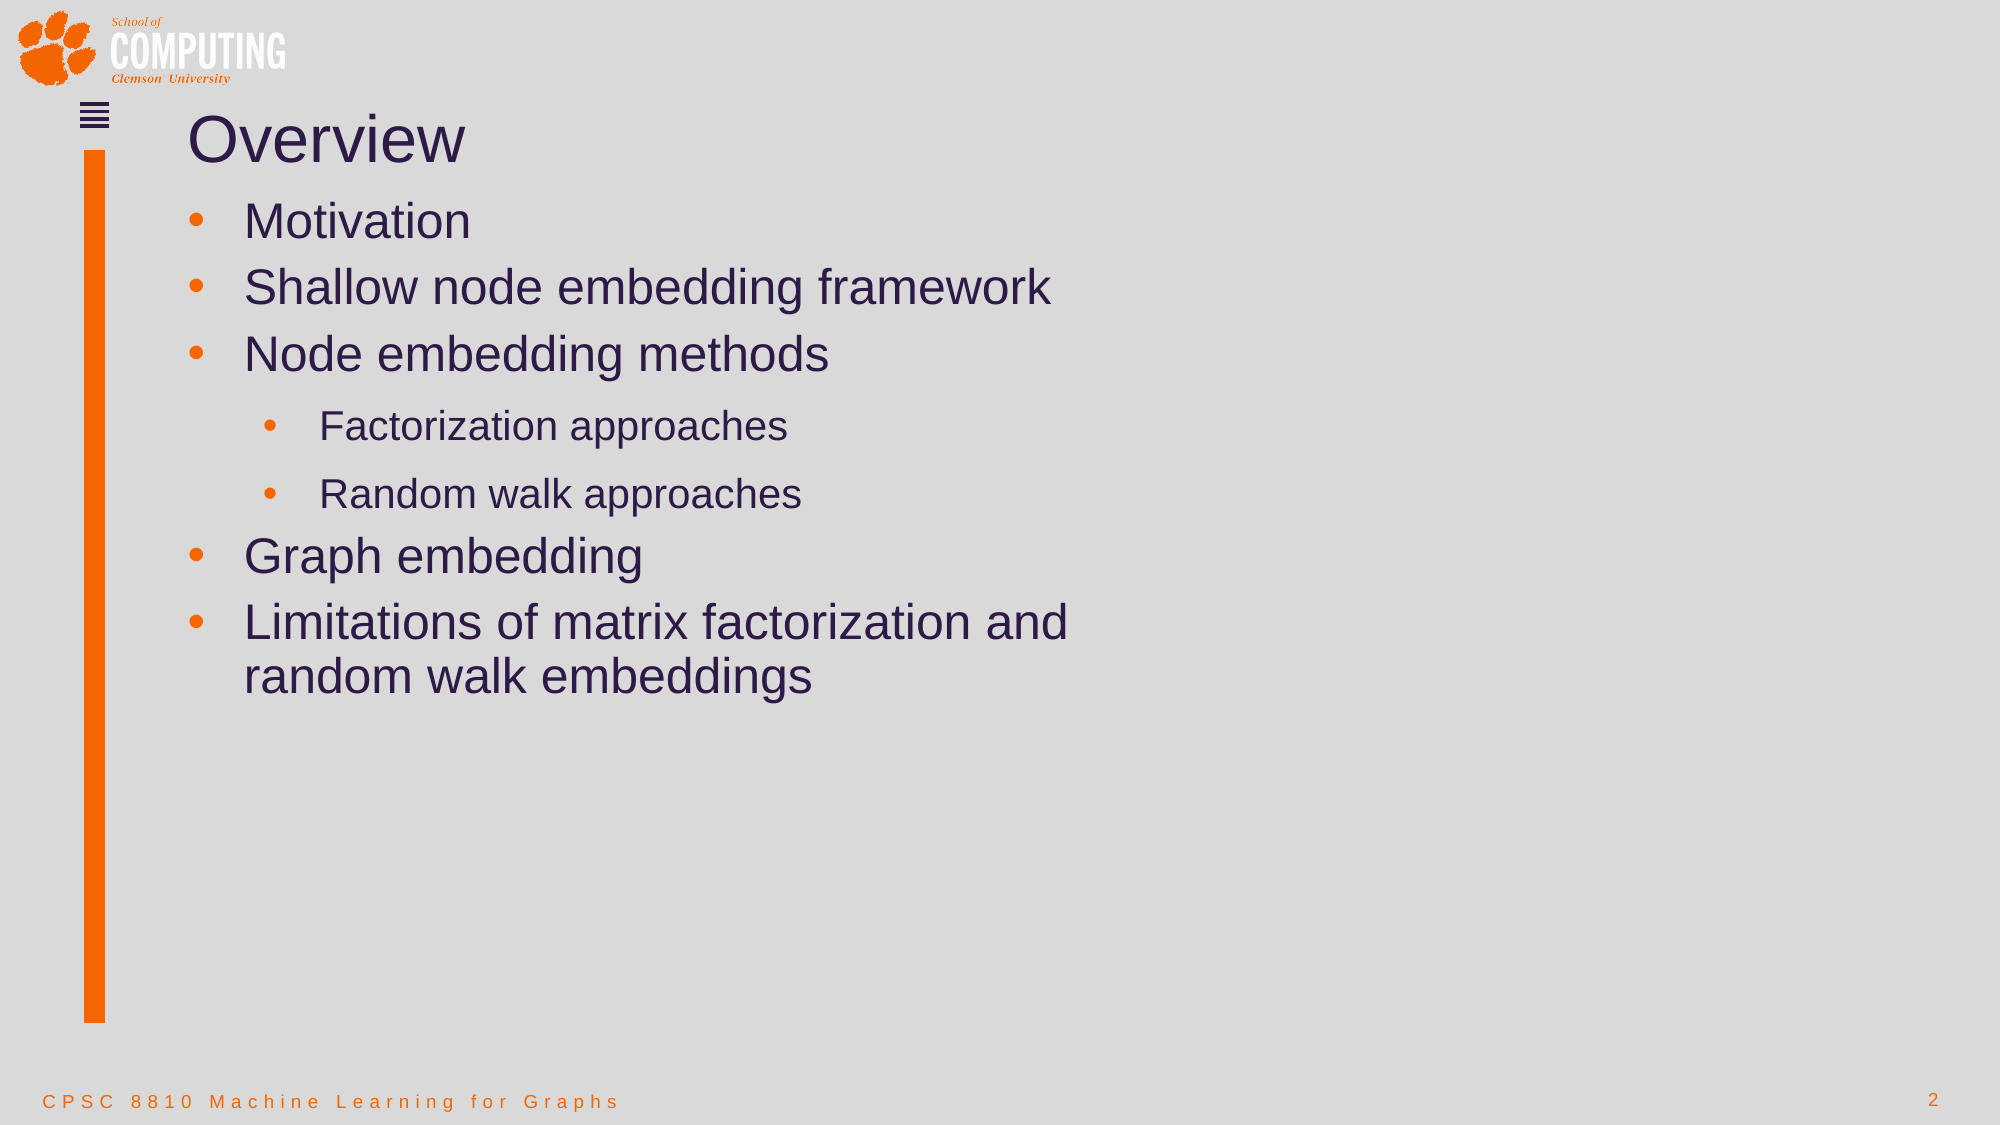

# Overview
Motivation
Shallow node embedding framework
Node embedding methods
Factorization approaches
Random walk approaches
Graph embedding
Limitations of matrix factorization and random walk embeddings